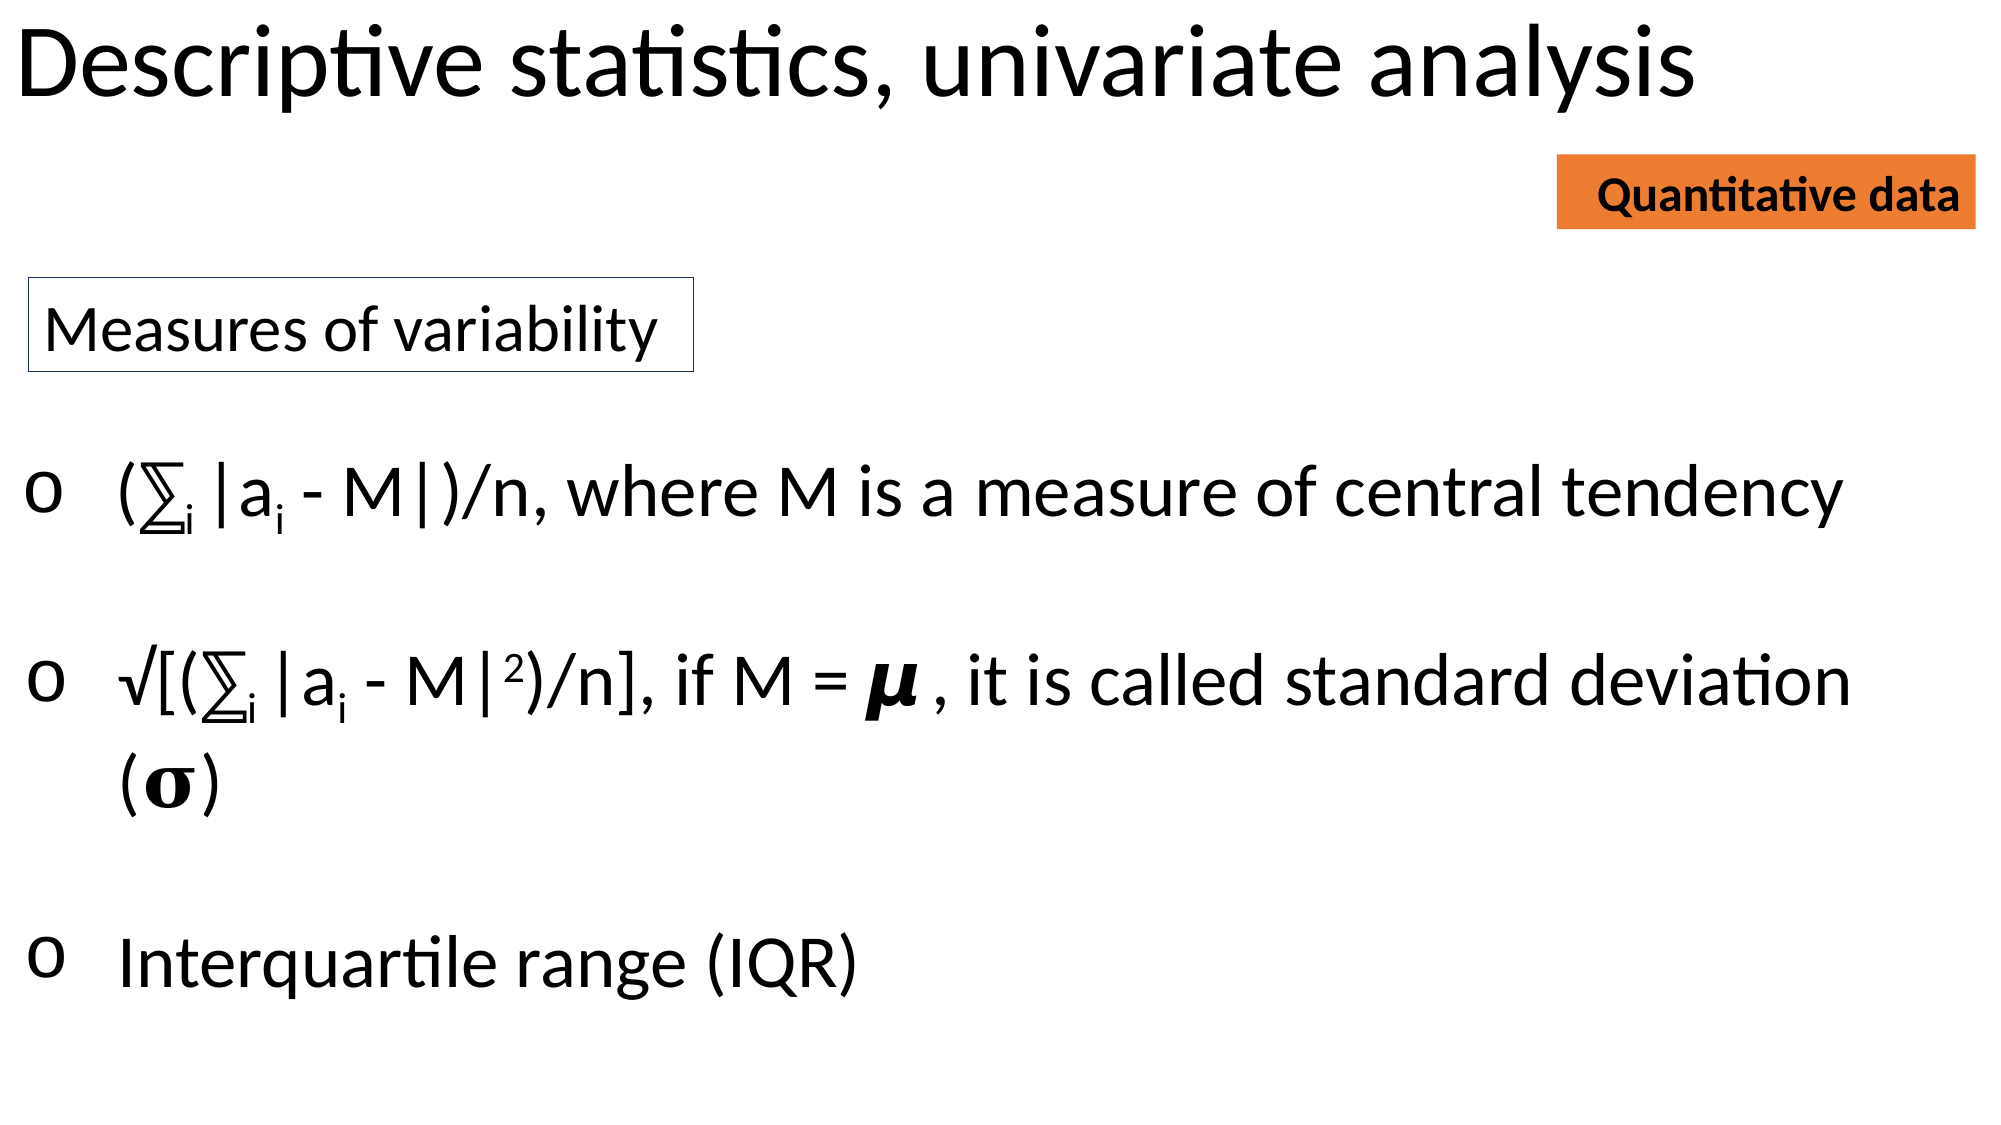

Descriptive statistics, univariate analysis
Quantitative data
Measures of variability
(⅀i |ai - M|)/n, where M is a measure of central tendency
√[(⅀i |ai - M|2)/n], if M = 𝞵, it is called standard deviation (𝛔)

Interquartile range (IQR)